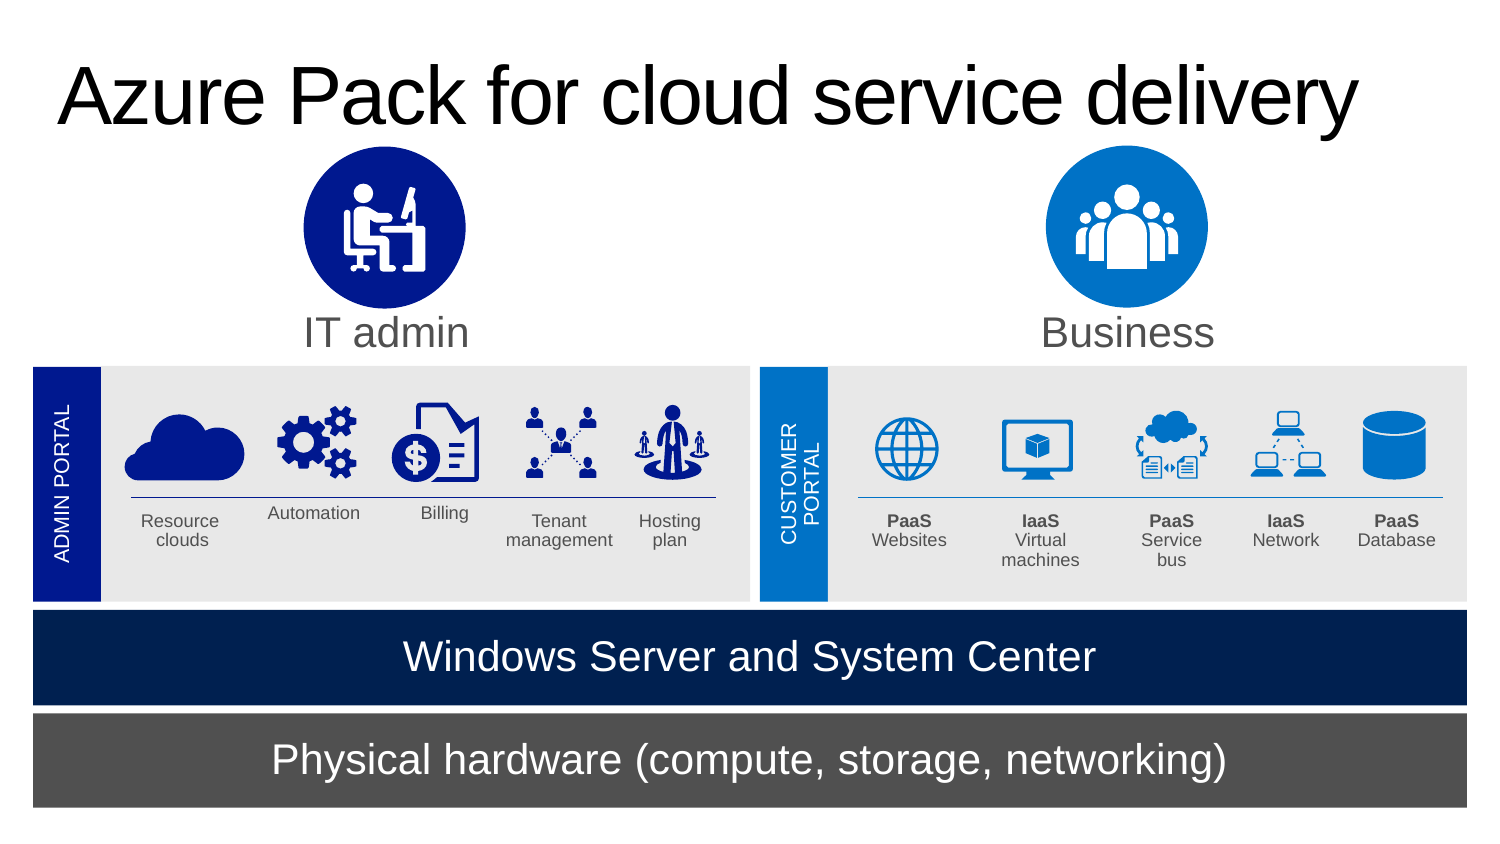

# Azure Pack for cloud service delivery

Business

PaaS
Websites
IaaS
Network
PaaS
Database
IaaS
Virtual
machines
PaaS
Service
bus
CUSTOMER PORTAL

IT admin

Resource
clouds
Automation
Billing
Tenant
management
Hosting
plan
ADMIN PORTAL
Windows Server and System Center
Physical hardware (compute, storage, networking)